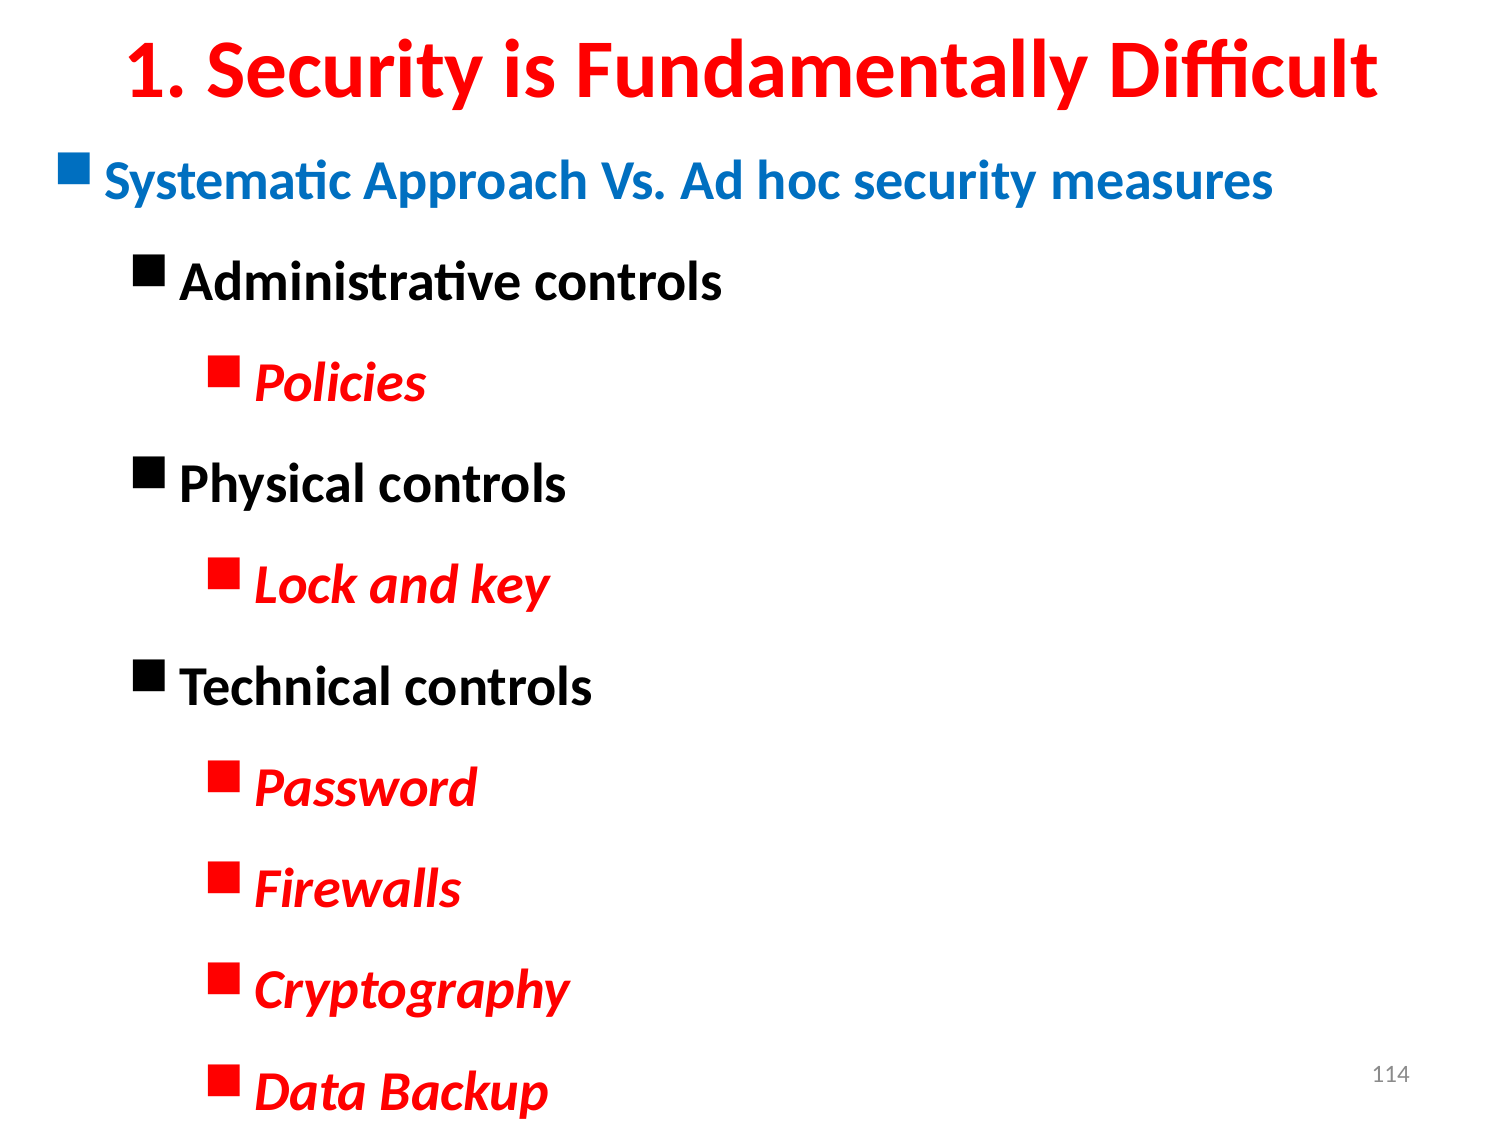

1. Security is Fundamentally Difficult
Systematic Approach Vs. Ad hoc security measures
Administrative controls
Policies
Physical controls
Lock and key
Technical controls
Password
Firewalls
Cryptography
Data Backup
114